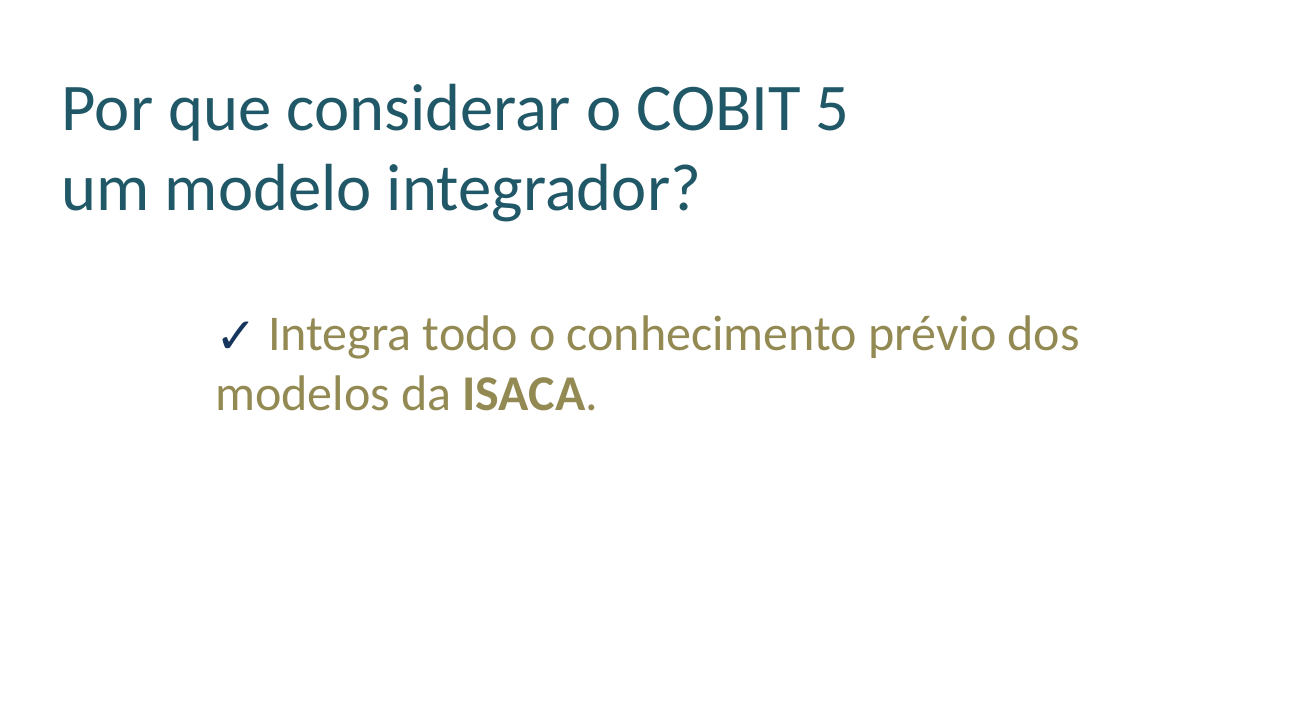

Por que considerar o COBIT 5 um modelo integrador?

 Integra todo o conhecimento prévio dos modelos da ISACA.